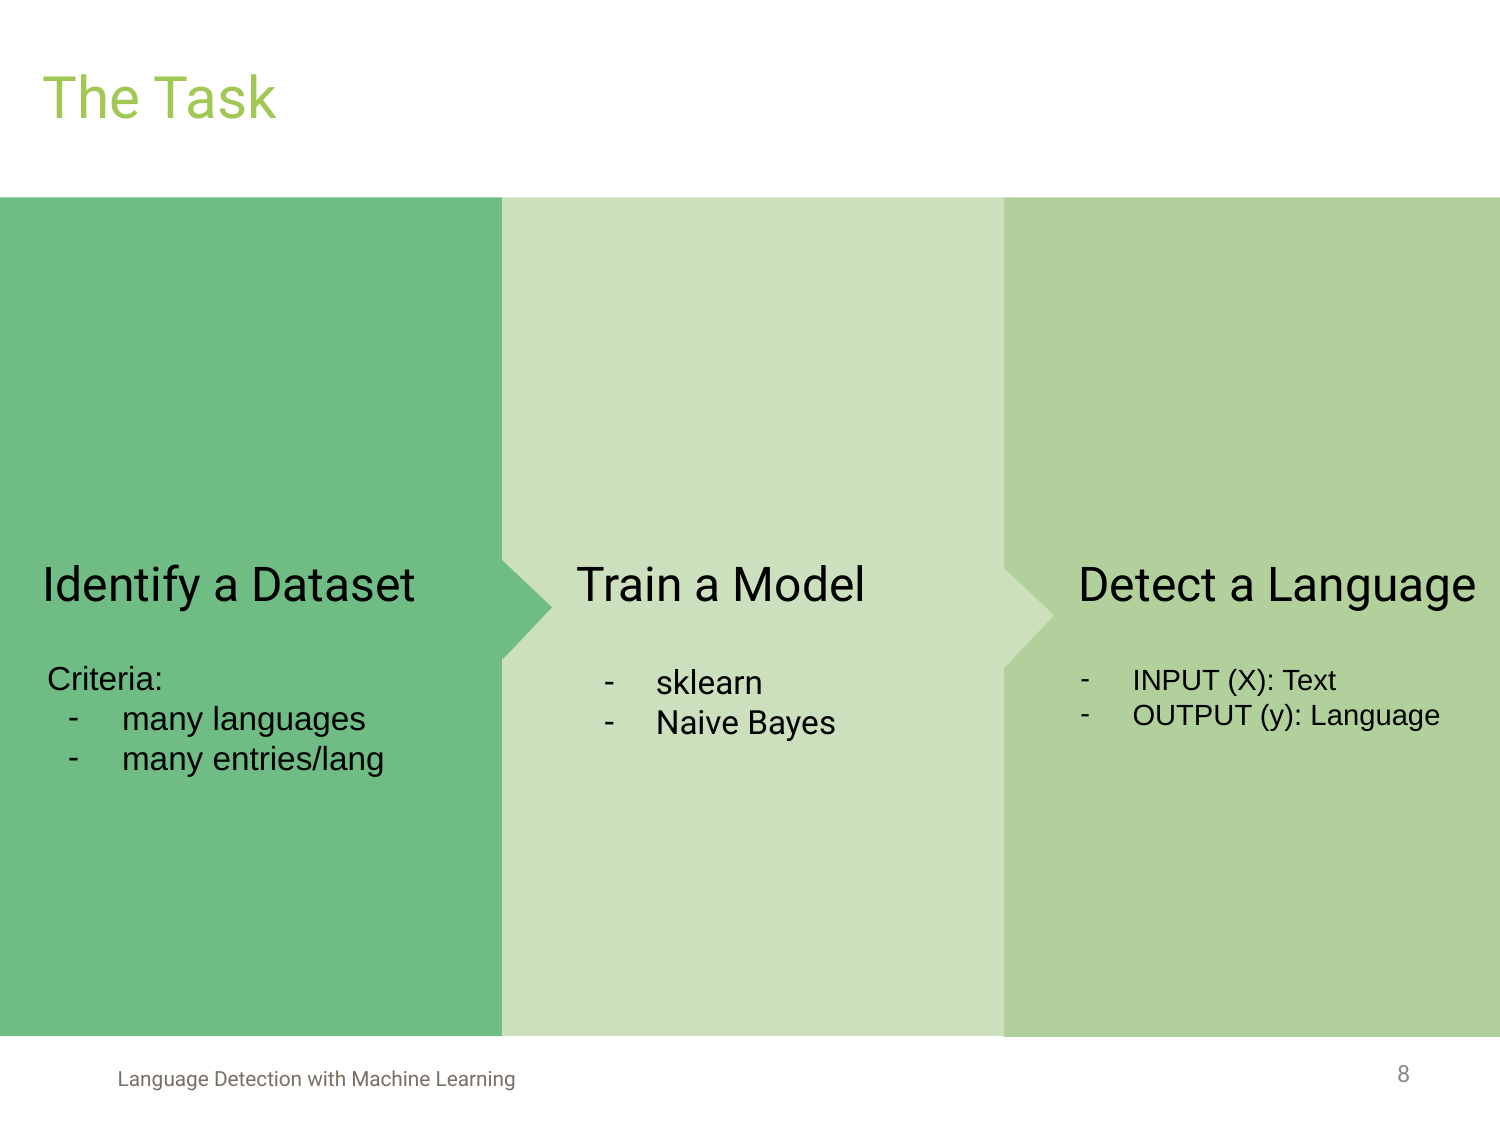

The Task

Identify a Dataset
Train a Model
Detect a Language

Criteria:
many languages
many entries/lang
sklearn
Naive Bayes
INPUT (X): Text
OUTPUT (y): Language
8
Language Detection with Machine Learning